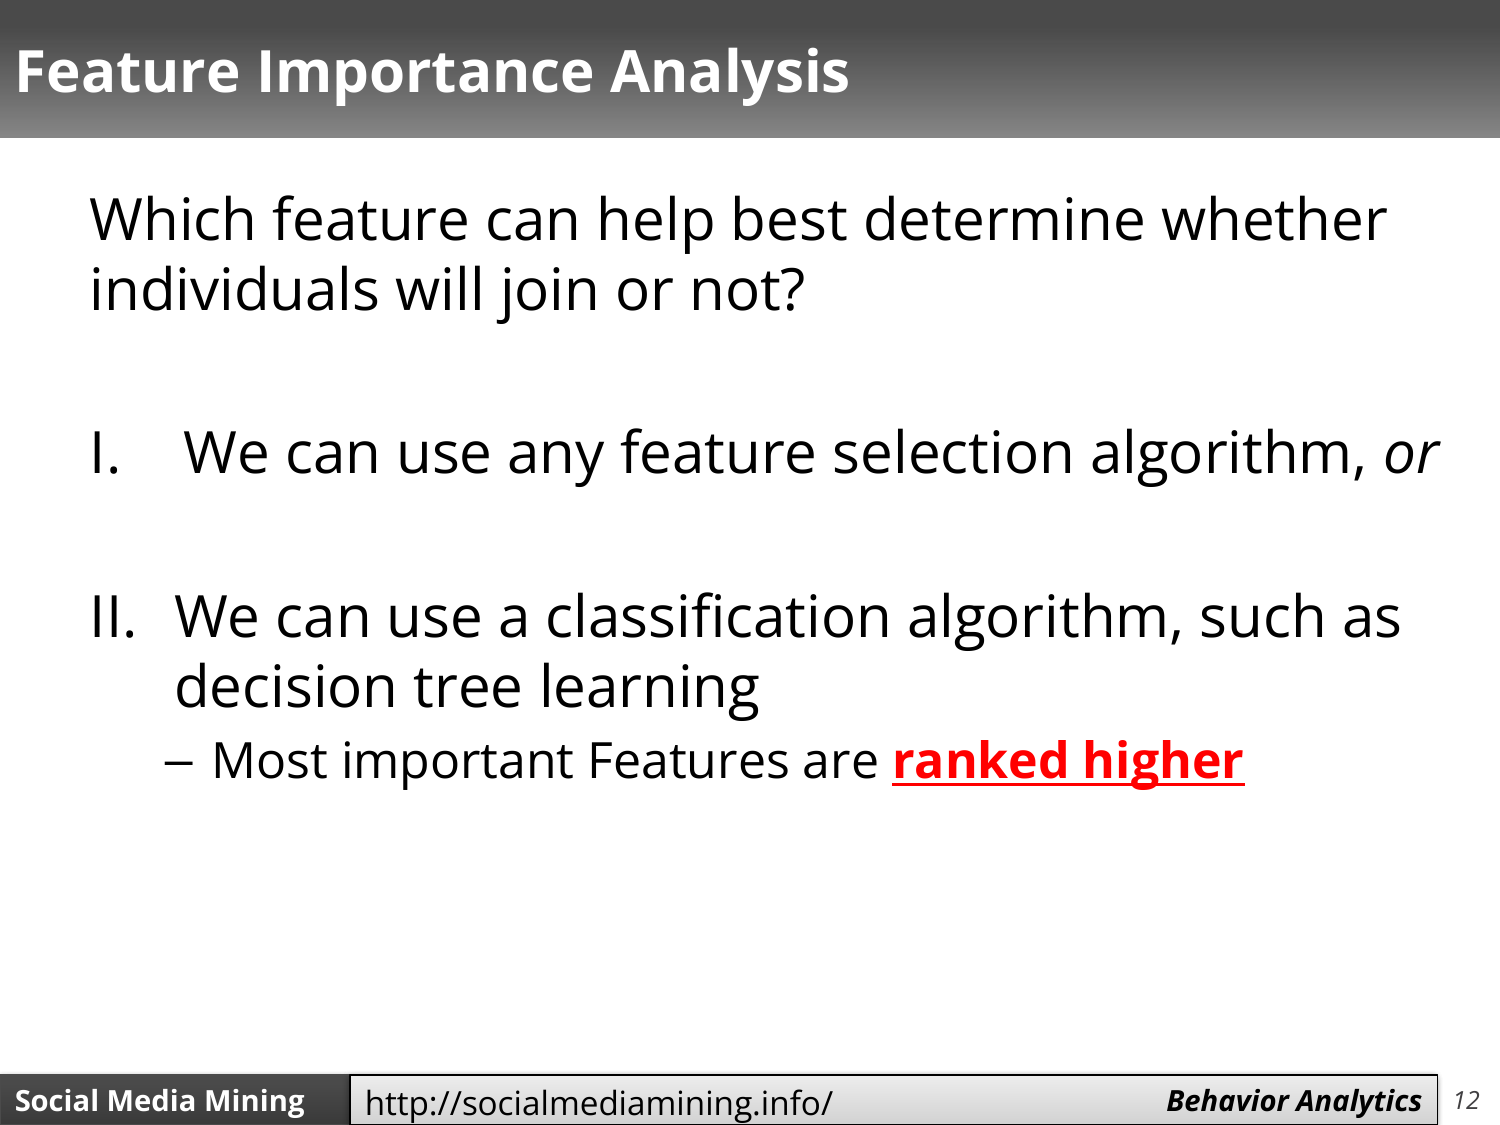

# Feature Importance Analysis
Which feature can help best determine whether individuals will join or not?

We can use any feature selection algorithm, or

We can use a classification algorithm, such as decision tree learning
Most important Features are ranked higher